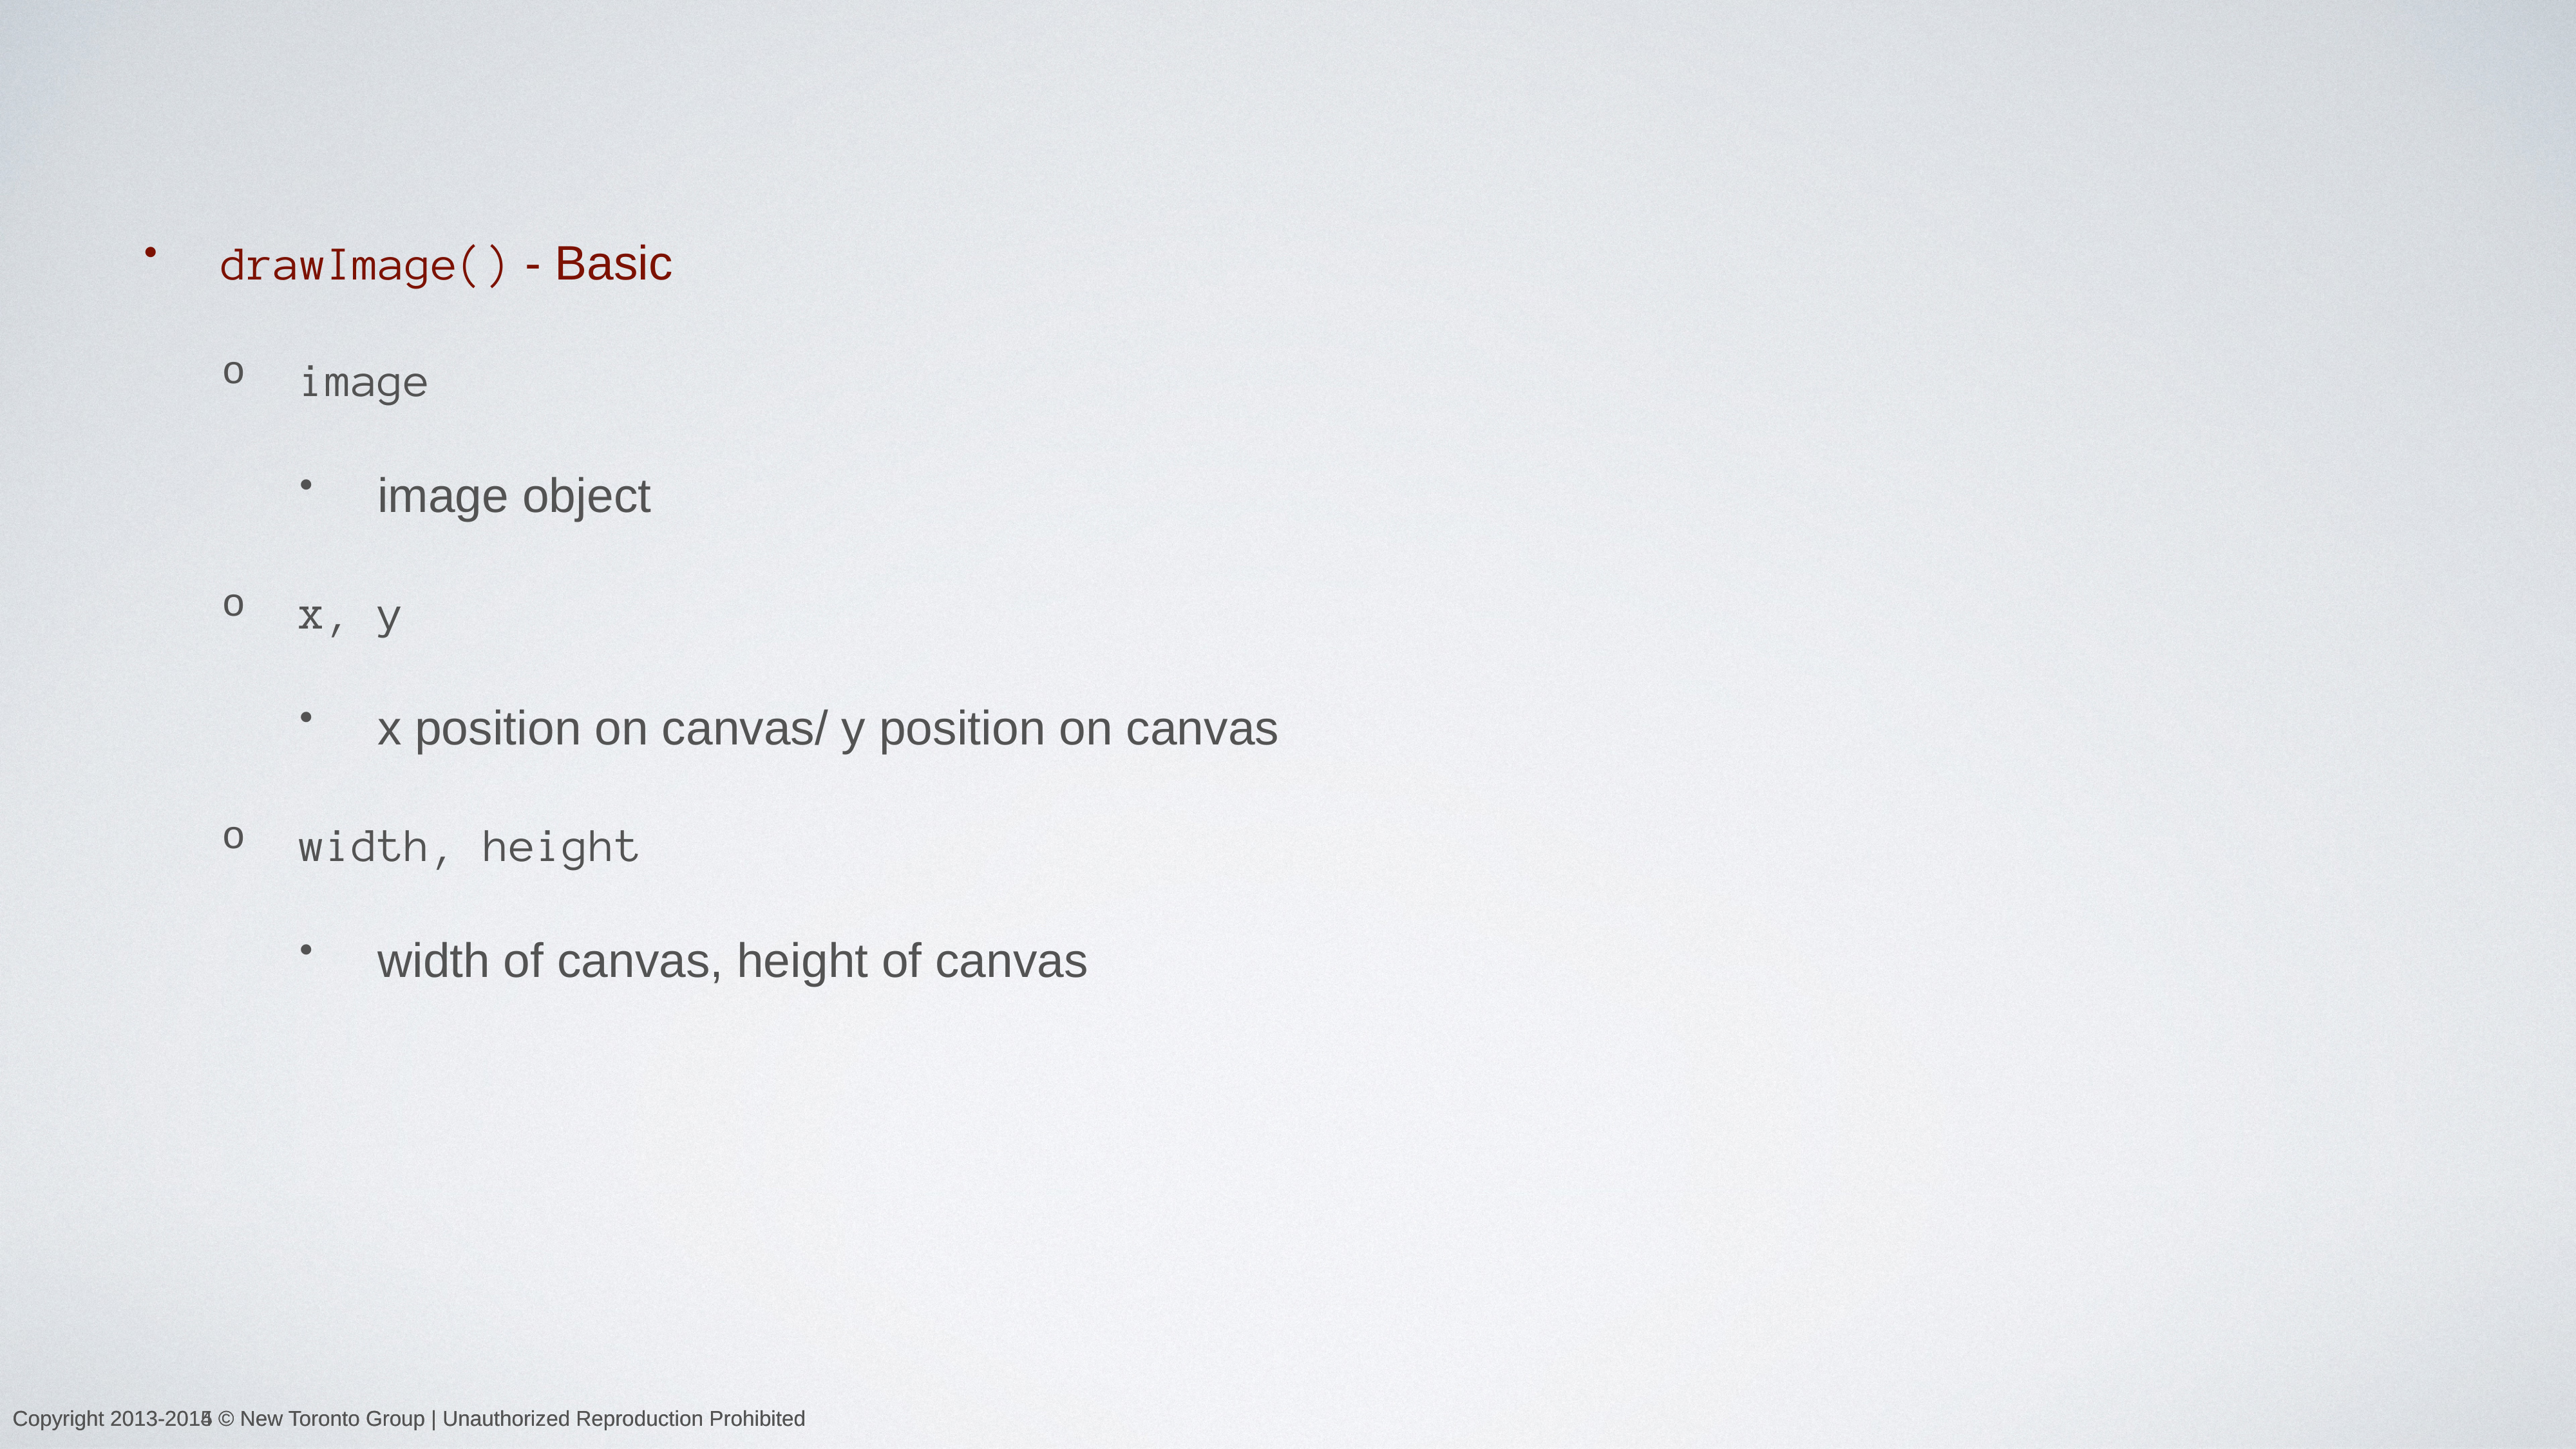

drawImage() - Basic
image
image object
x, y
x position on canvas/ y position on canvas
width, height
width of canvas, height of canvas